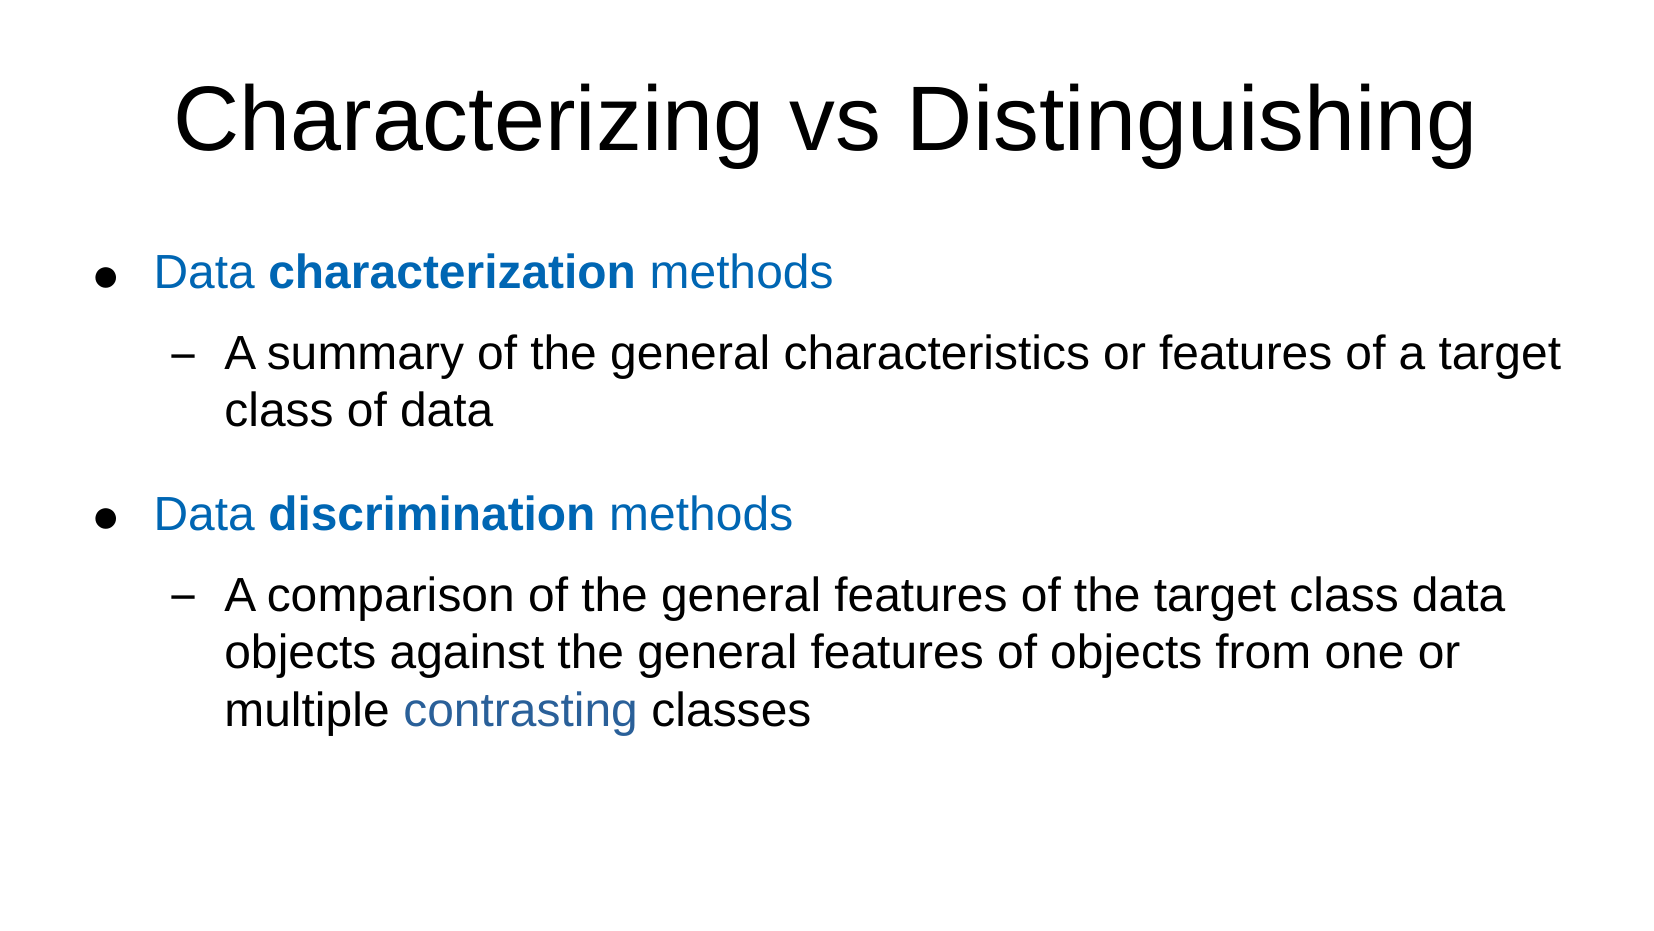

Characterizing vs Distinguishing
Data characterization methods
A summary of the general characteristics or features of a target class of data
Data discrimination methods
A comparison of the general features of the target class data objects against the general features of objects from one or multiple contrasting classes